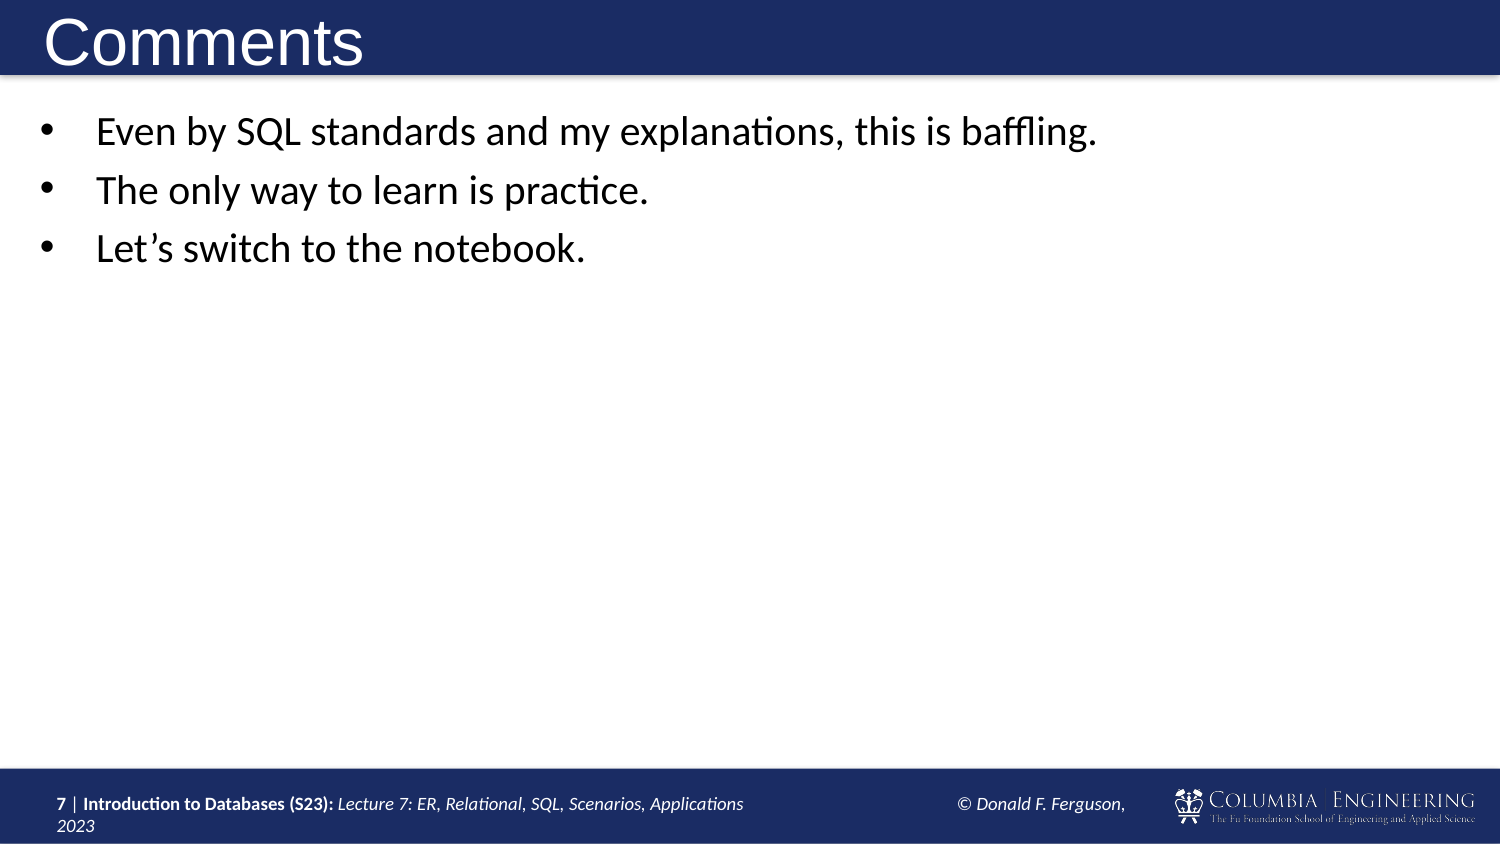

# Comments
Even by SQL standards and my explanations, this is baffling.
The only way to learn is practice.
Let’s switch to the notebook.